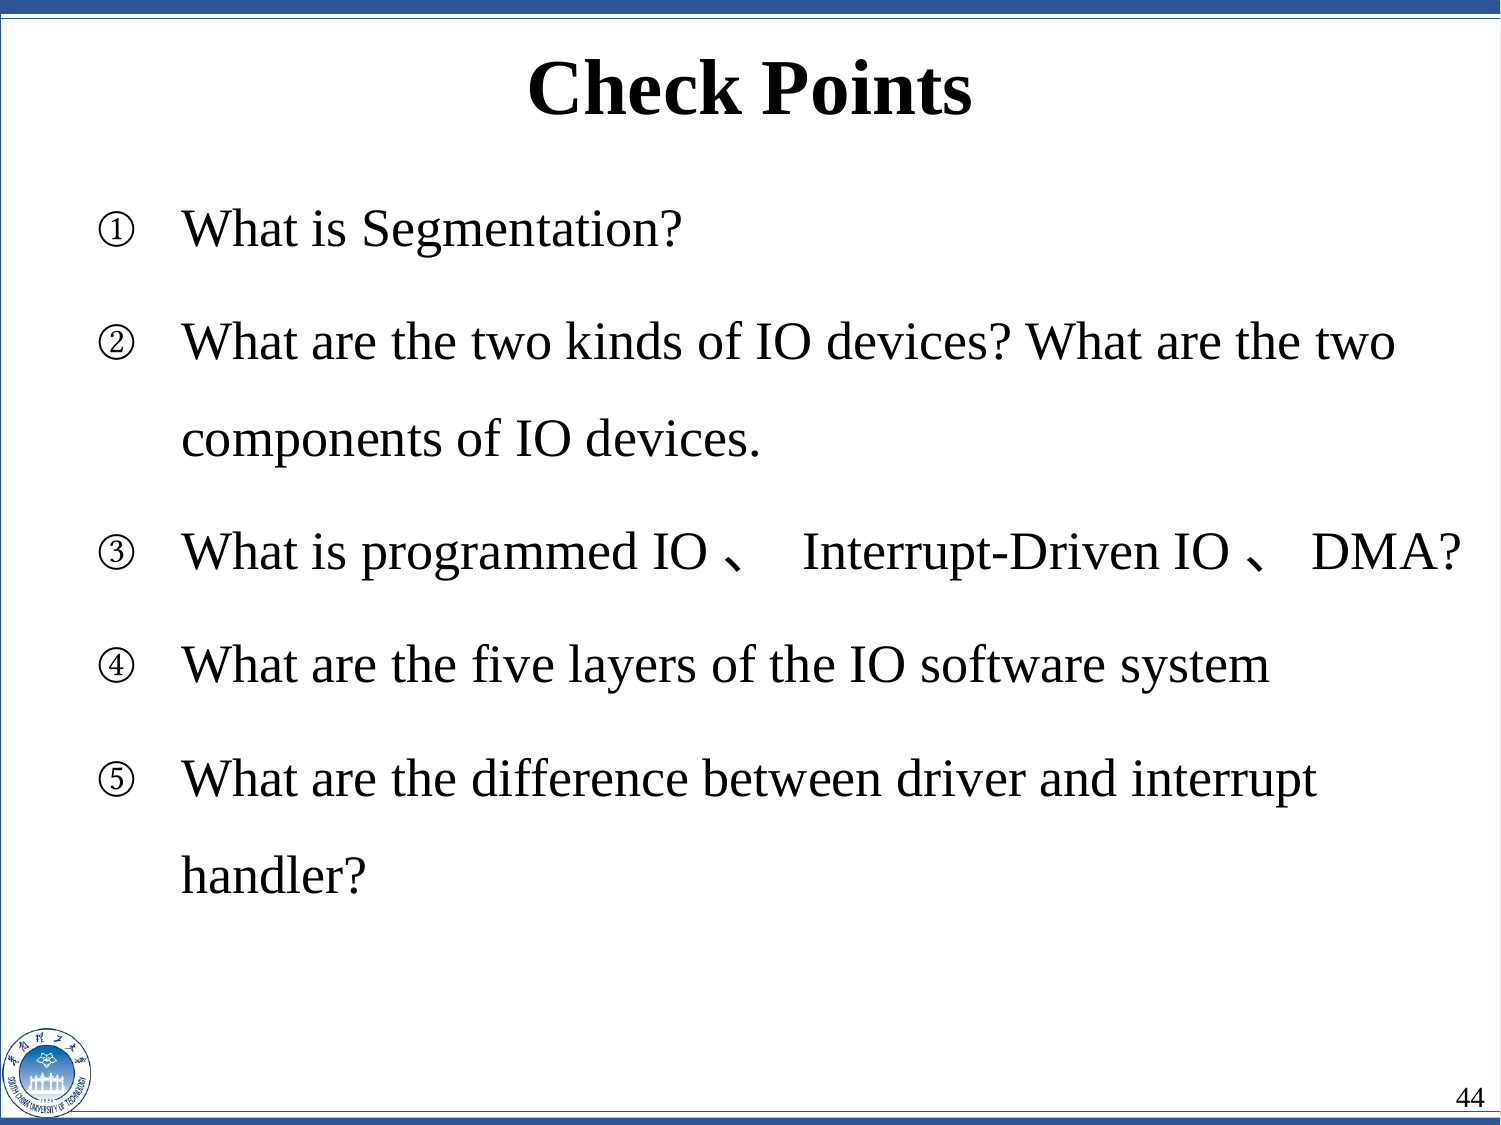

Check Points
What is Segmentation?
What are the two kinds of IO devices? What are the two components of IO devices.
What is programmed IO、 Interrupt-Driven IO、DMA?
What are the five layers of the IO software system
What are the difference between driver and interrupt handler?
44